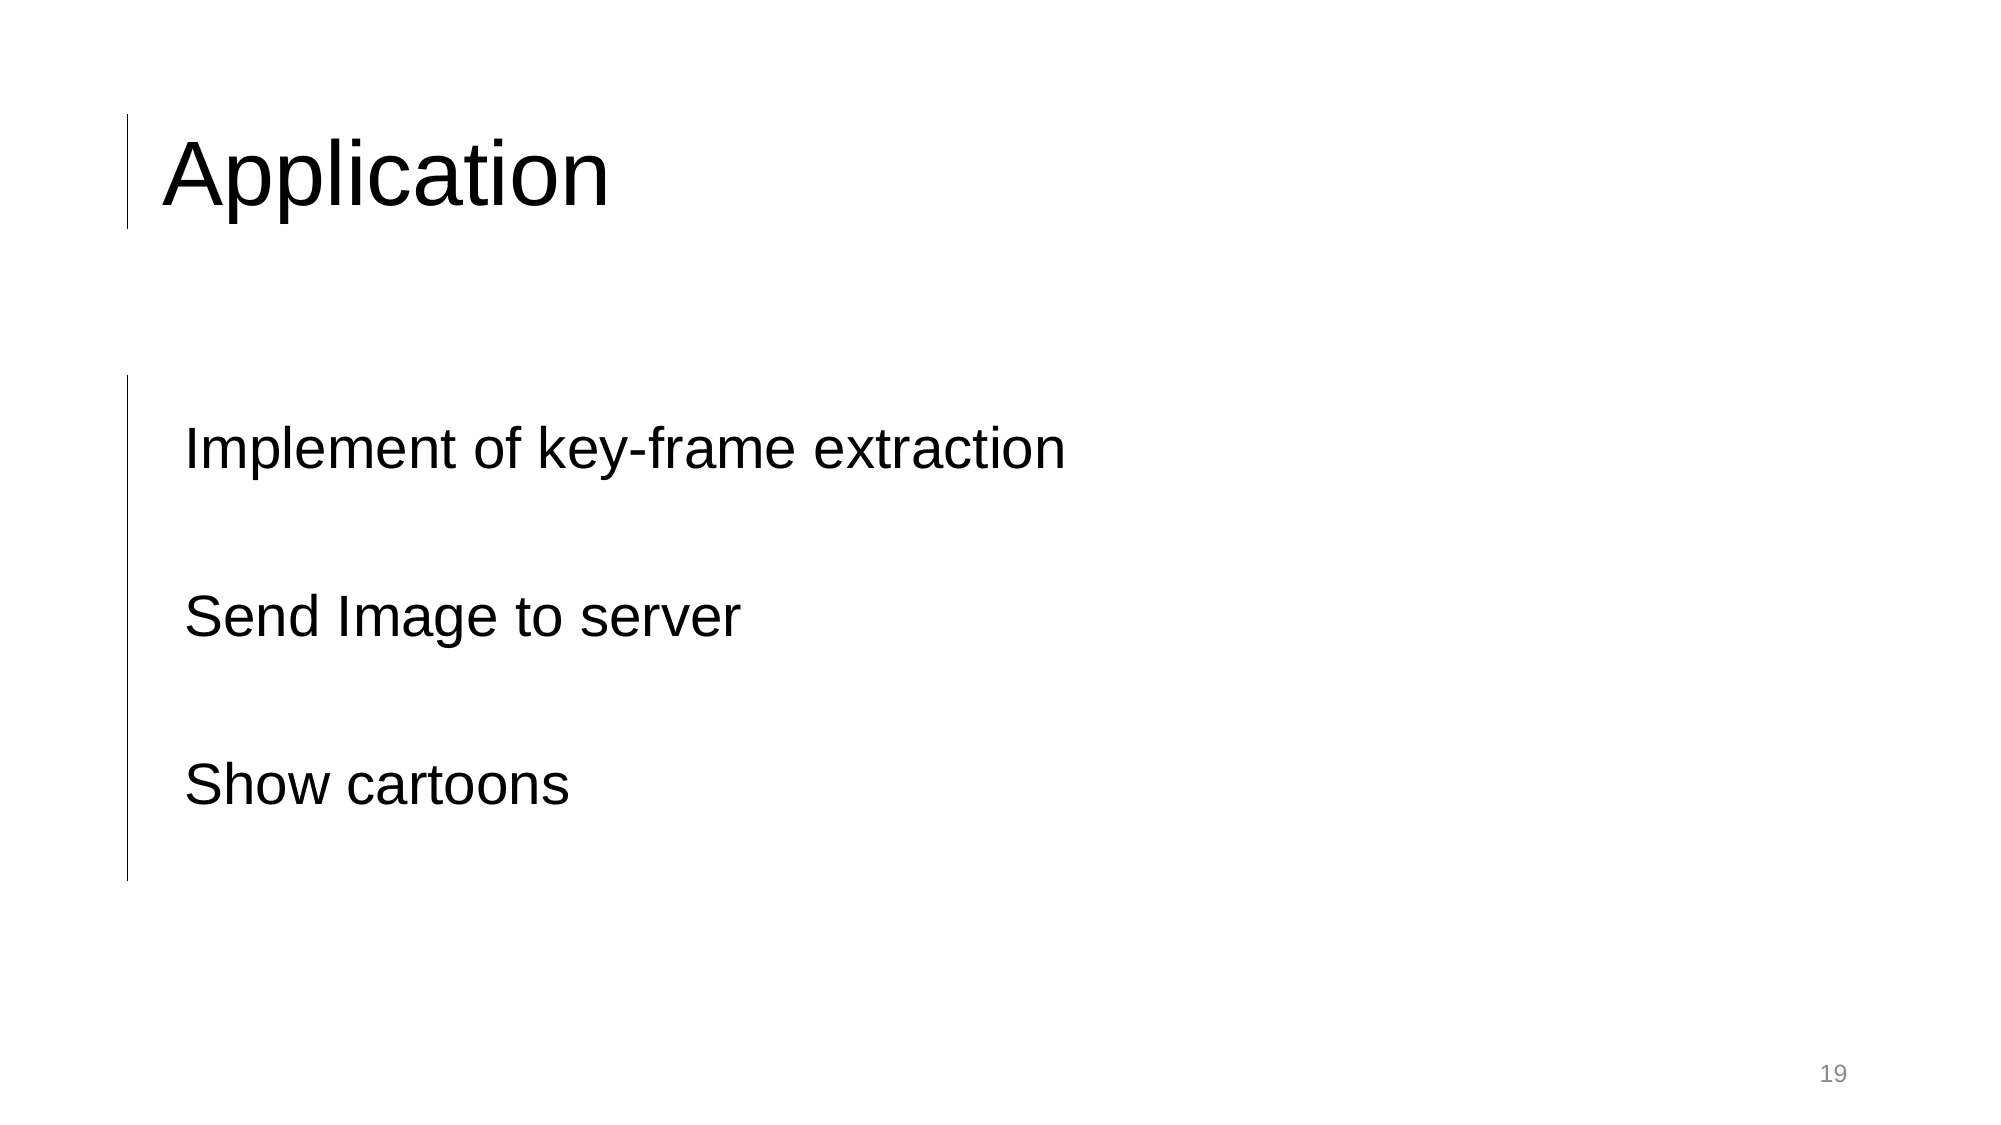

# Application
Implement of key-frame extraction

Send Image to server

Show cartoons
19